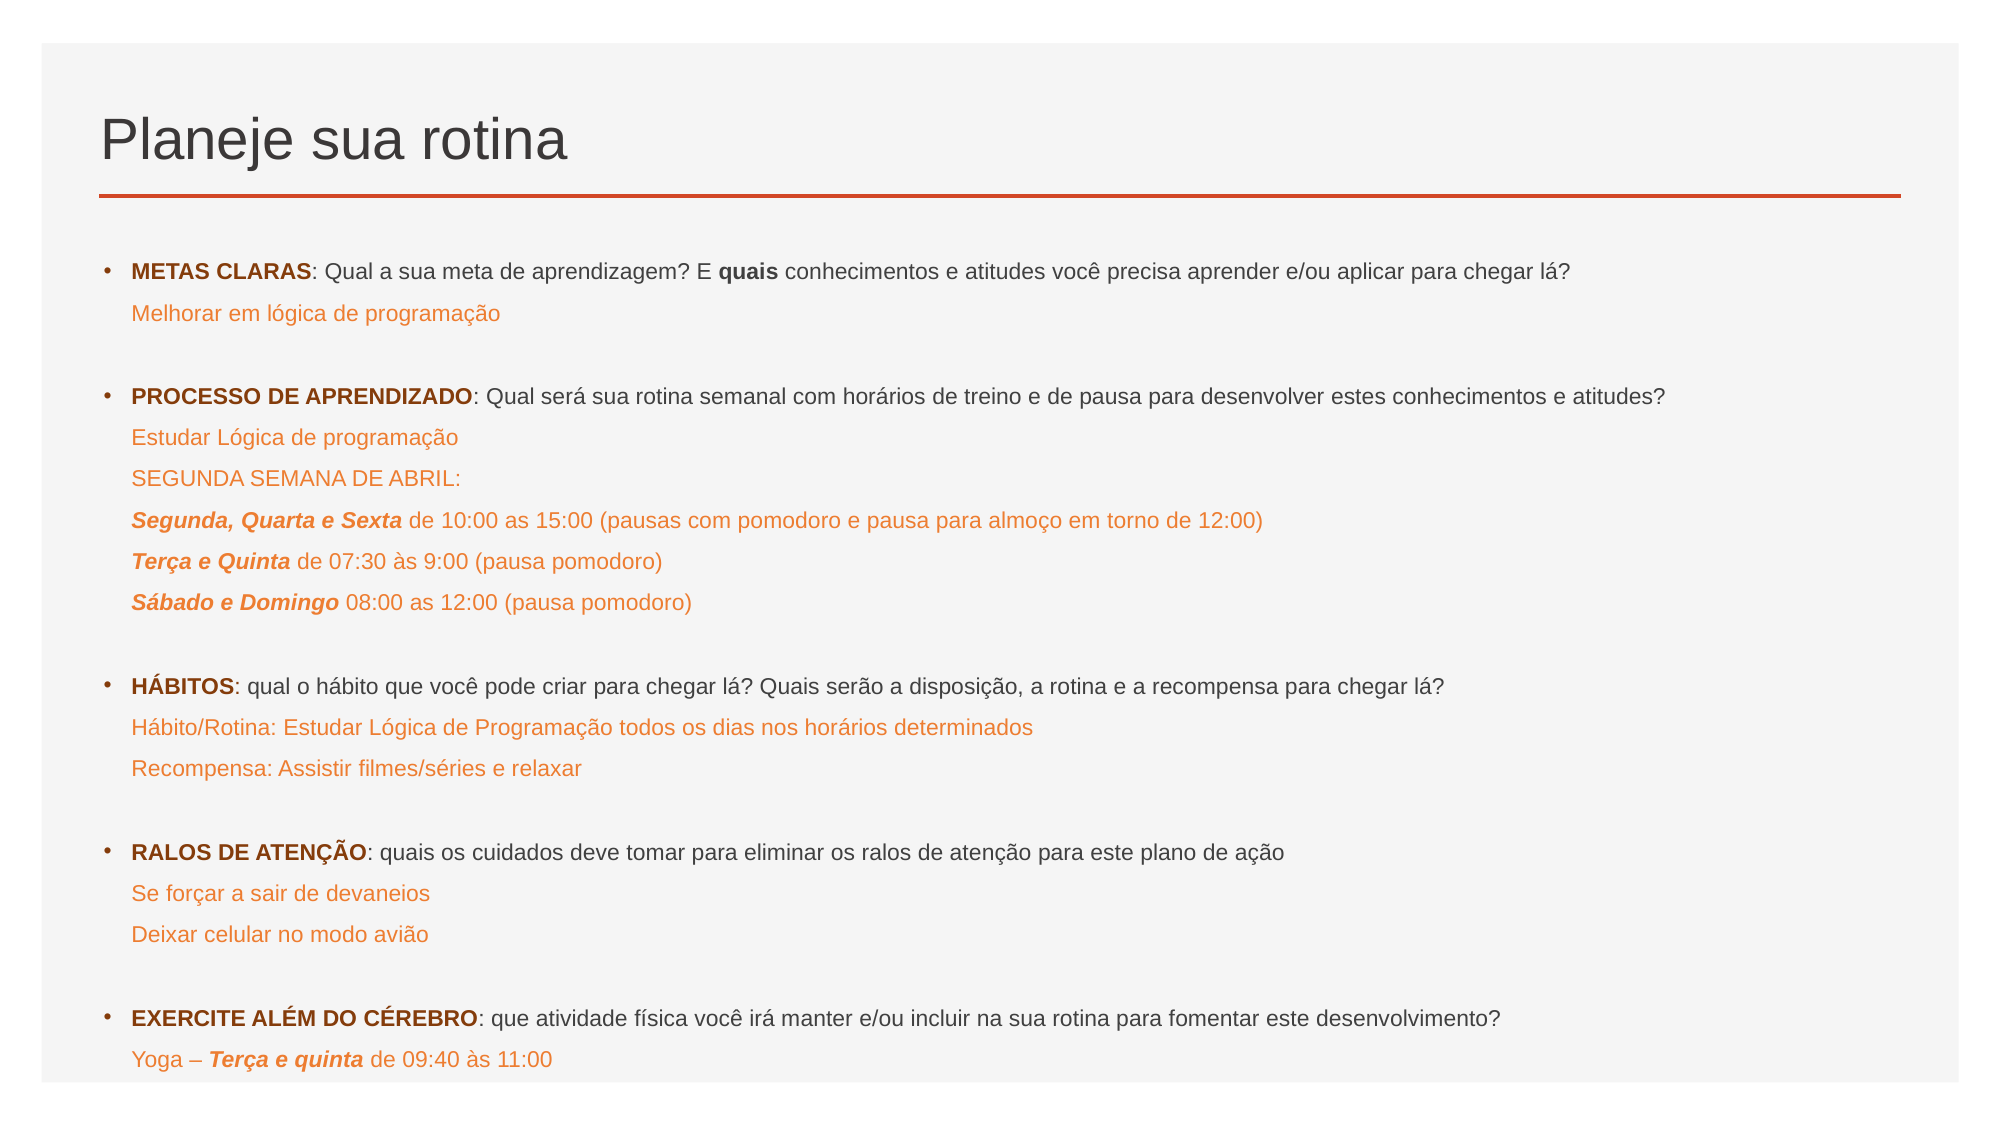

# Planeje sua rotina
METAS CLARAS: Qual a sua meta de aprendizagem? E quais conhecimentos e atitudes você precisa aprender e/ou aplicar para chegar lá?
Melhorar em lógica de programação
PROCESSO DE APRENDIZADO: Qual será sua rotina semanal com horários de treino e de pausa para desenvolver estes conhecimentos e atitudes?
Estudar Lógica de programação
SEGUNDA SEMANA DE ABRIL:
Segunda, Quarta e Sexta de 10:00 as 15:00 (pausas com pomodoro e pausa para almoço em torno de 12:00)
Terça e Quinta de 07:30 às 9:00 (pausa pomodoro)
Sábado e Domingo 08:00 as 12:00 (pausa pomodoro)
HÁBITOS: qual o hábito que você pode criar para chegar lá? Quais serão a disposição, a rotina e a recompensa para chegar lá?
Hábito/Rotina: Estudar Lógica de Programação todos os dias nos horários determinados
Recompensa: Assistir filmes/séries e relaxar
RALOS DE ATENÇÃO: quais os cuidados deve tomar para eliminar os ralos de atenção para este plano de ação
Se forçar a sair de devaneios
Deixar celular no modo avião
EXERCITE ALÉM DO CÉREBRO: que atividade física você irá manter e/ou incluir na sua rotina para fomentar este desenvolvimento?
Yoga – Terça e quinta de 09:40 às 11:00